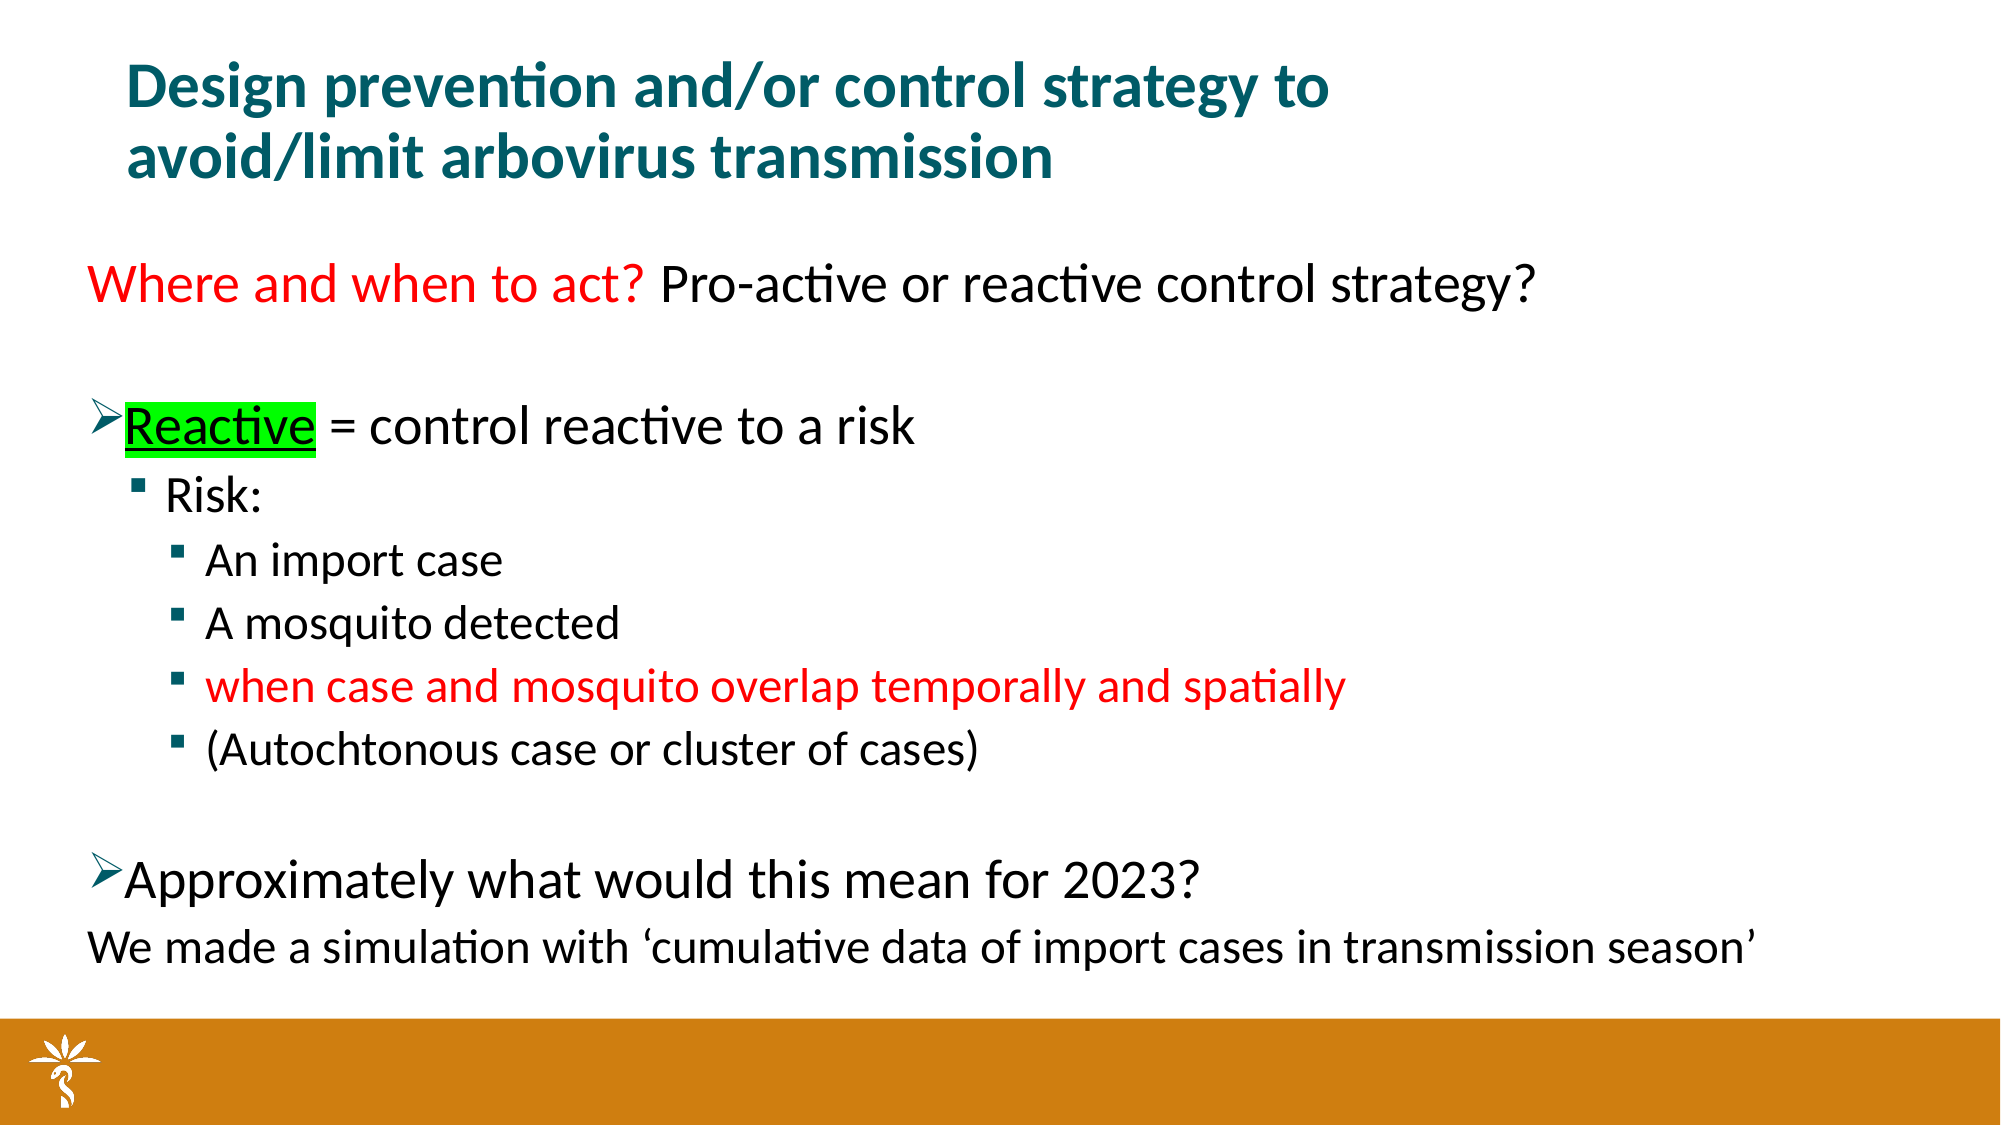

# Design prevention and/or control strategy to avoid/limit arbovirus transmission
Where and when to act? Pro-active or reactive control strategy?

Reactive = control reactive to a risk
Risk:
An import case
A mosquito detected
when case and mosquito overlap temporally and spatially
(Autochtonous case or cluster of cases)

Approximately what would this mean for 2023?
We made a simulation with ‘cumulative data of import cases in transmission season’